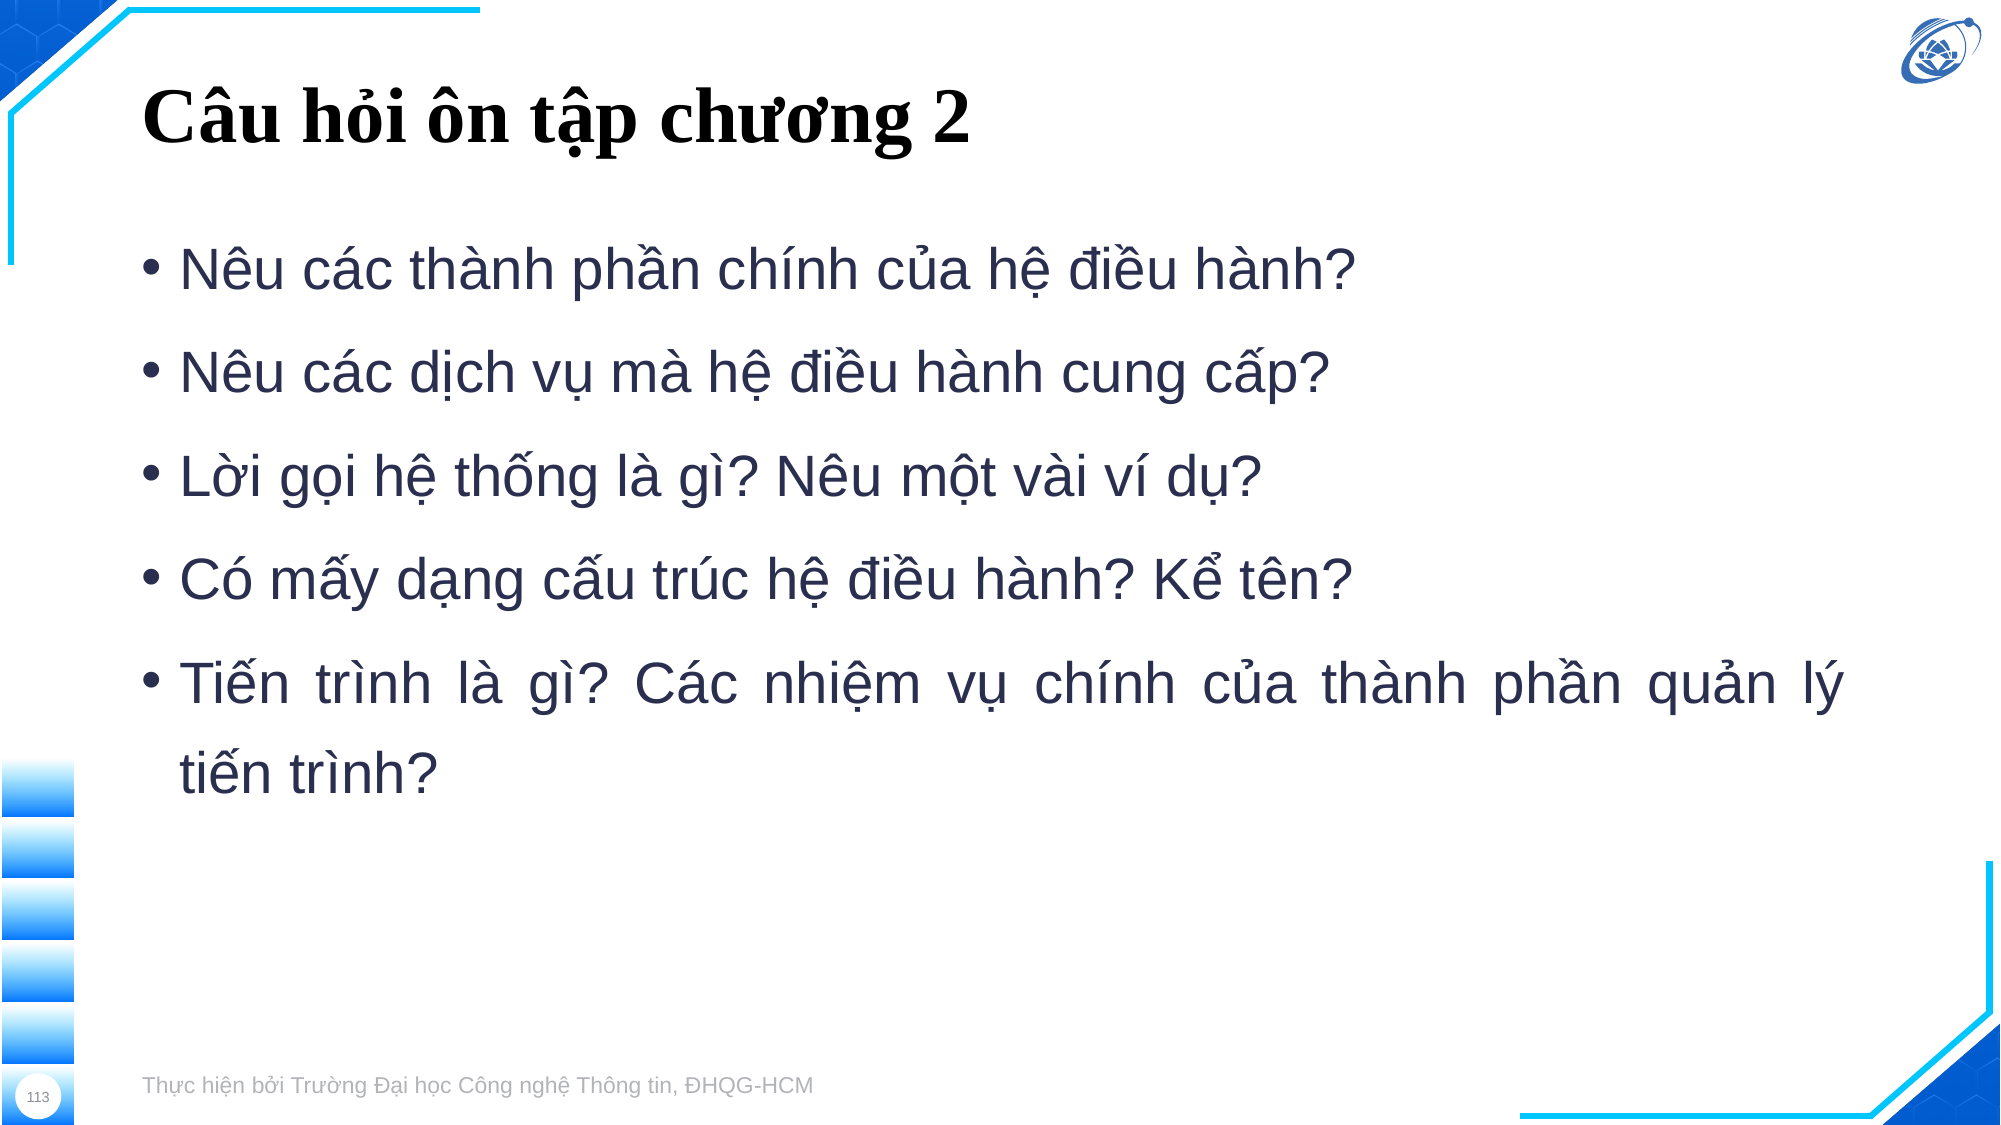

# Câu hỏi ôn tập chương 2
Nêu các thành phần chính của hệ điều hành?
Nêu các dịch vụ mà hệ điều hành cung cấp?
Lời gọi hệ thống là gì? Nêu một vài ví dụ?
Có mấy dạng cấu trúc hệ điều hành? Kể tên?
Tiến trình là gì? Các nhiệm vụ chính của thành phần quản lý tiến trình?

Thực hiện bởi Trường Đại học Công nghệ Thông tin, ĐHQG-HCM
113